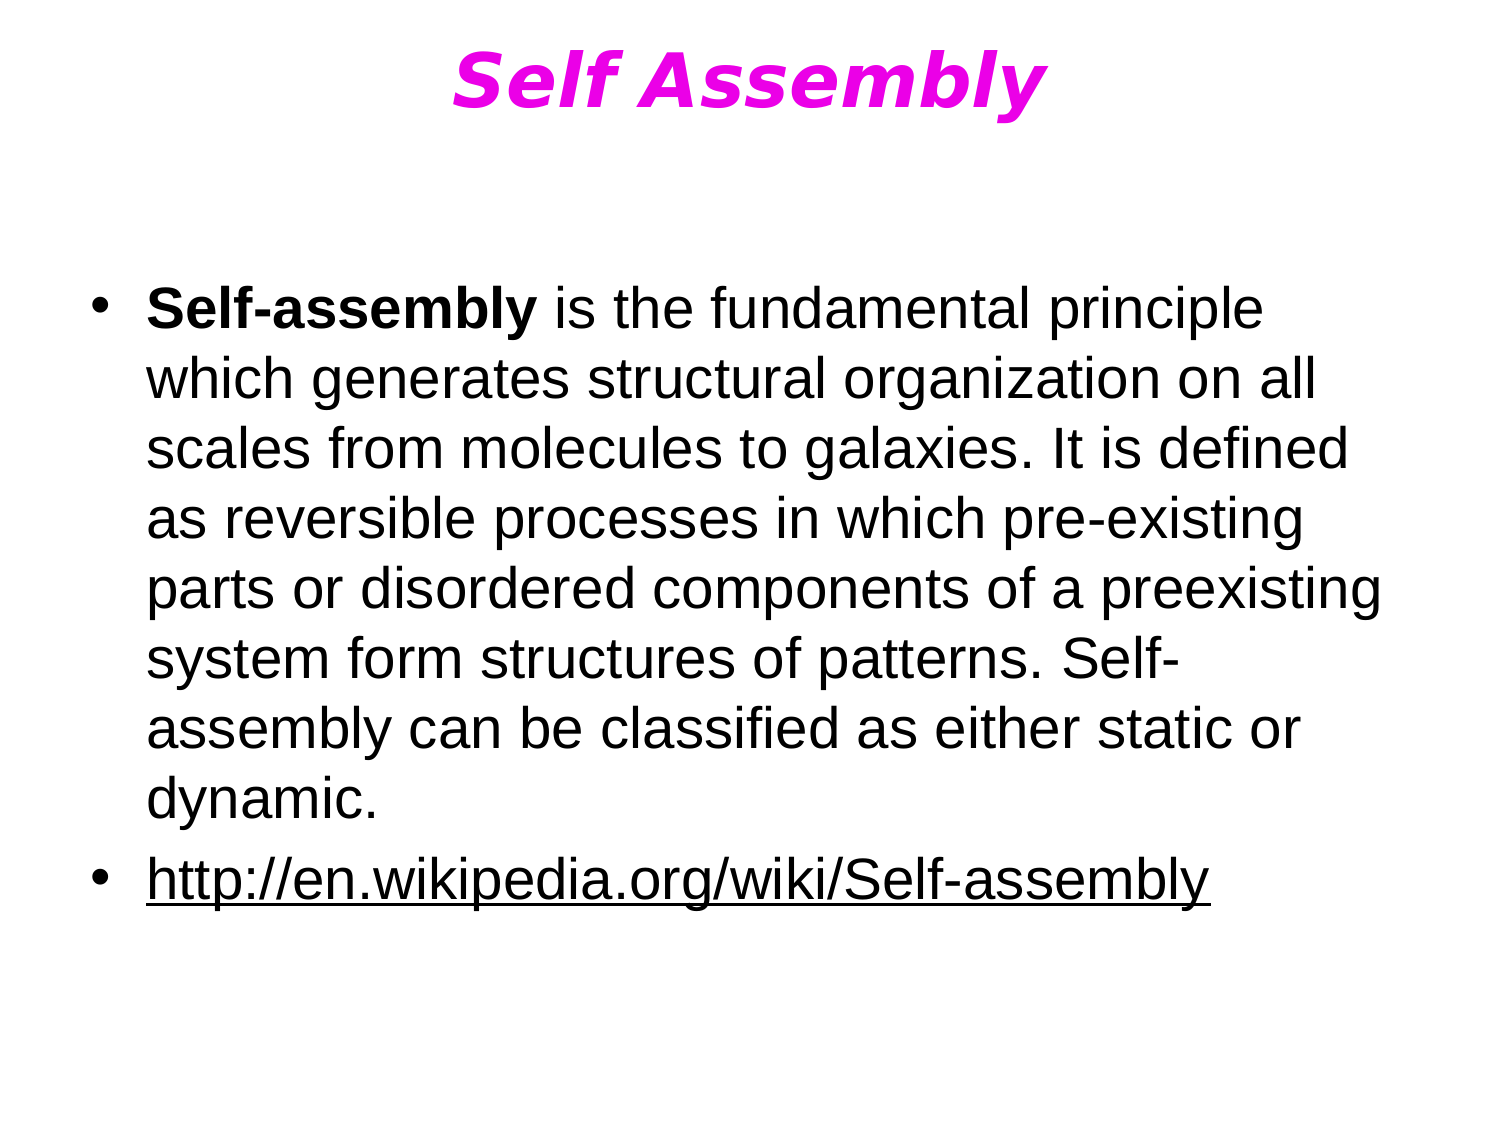

# Self Assembly
Self-assembly is the fundamental principle which generates structural organization on all scales from molecules to galaxies. It is defined as reversible processes in which pre-existing parts or disordered components of a preexisting system form structures of patterns. Self-assembly can be classified as either static or dynamic.
http://en.wikipedia.org/wiki/Self-assembly